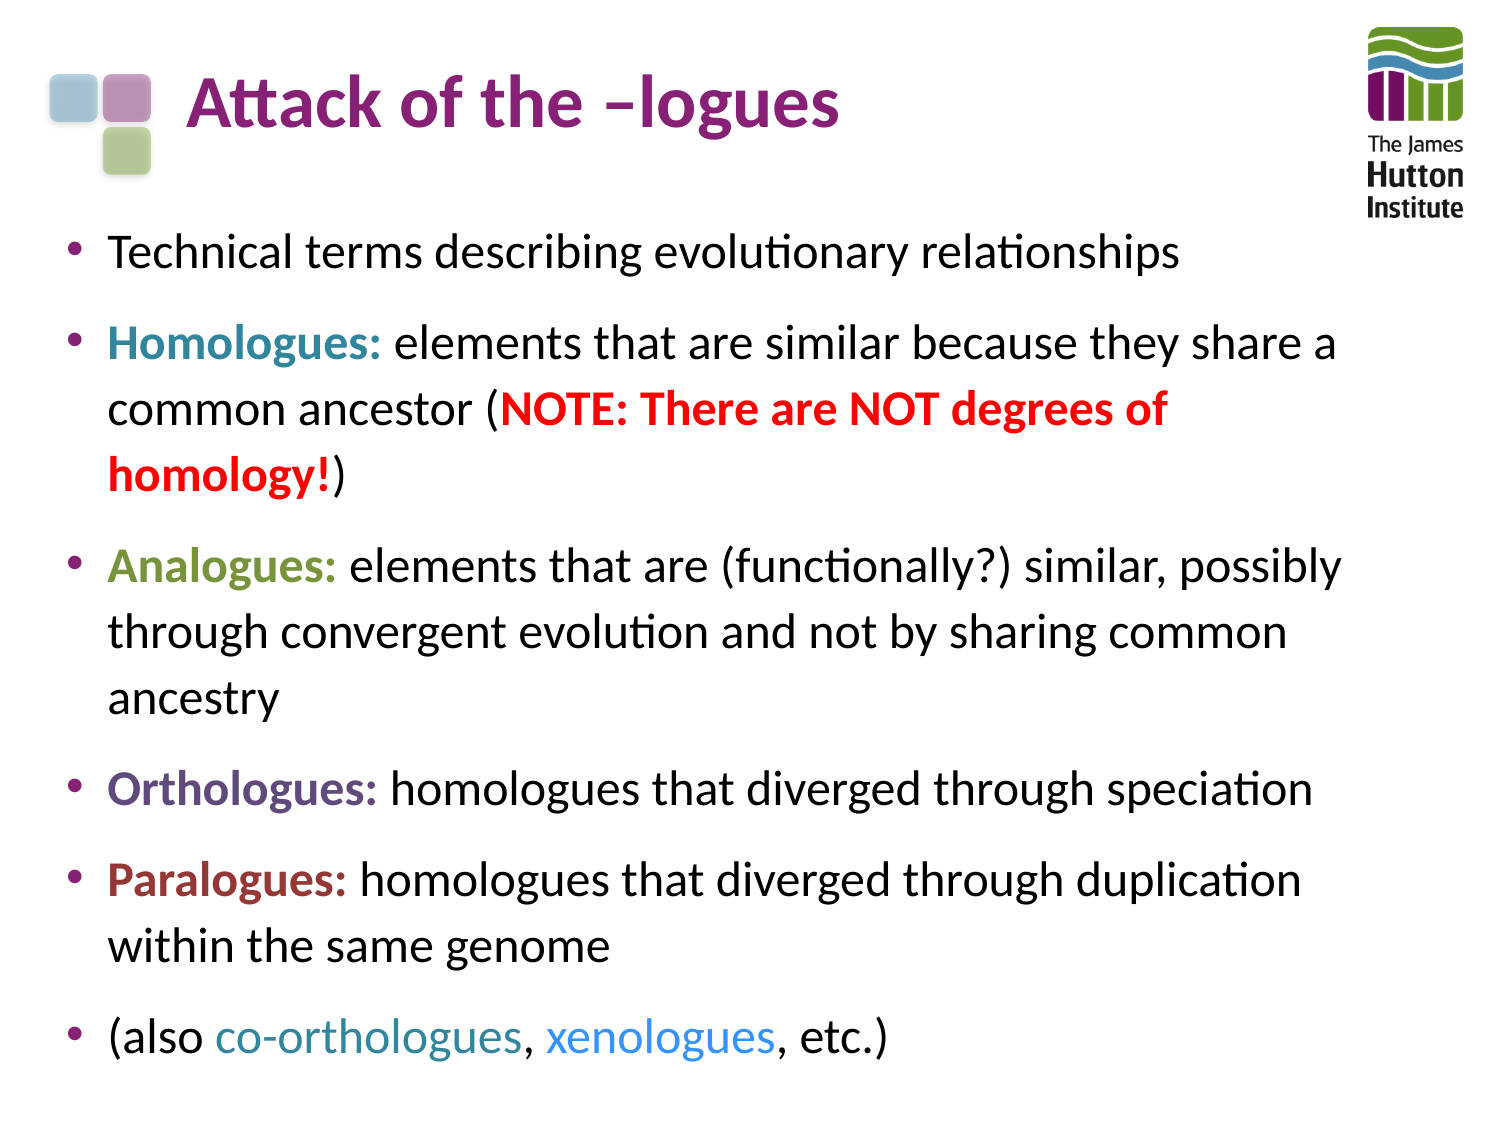

# Attack of the –logues
Technical terms describing evolutionary relationships
Homologues: elements that are similar because they share a common ancestor (NOTE: There are NOT degrees of homology!)
Analogues: elements that are (functionally?) similar, possibly through convergent evolution and not by sharing common ancestry
Orthologues: homologues that diverged through speciation
Paralogues: homologues that diverged through duplication within the same genome
(also co-orthologues, xenologues, etc.)